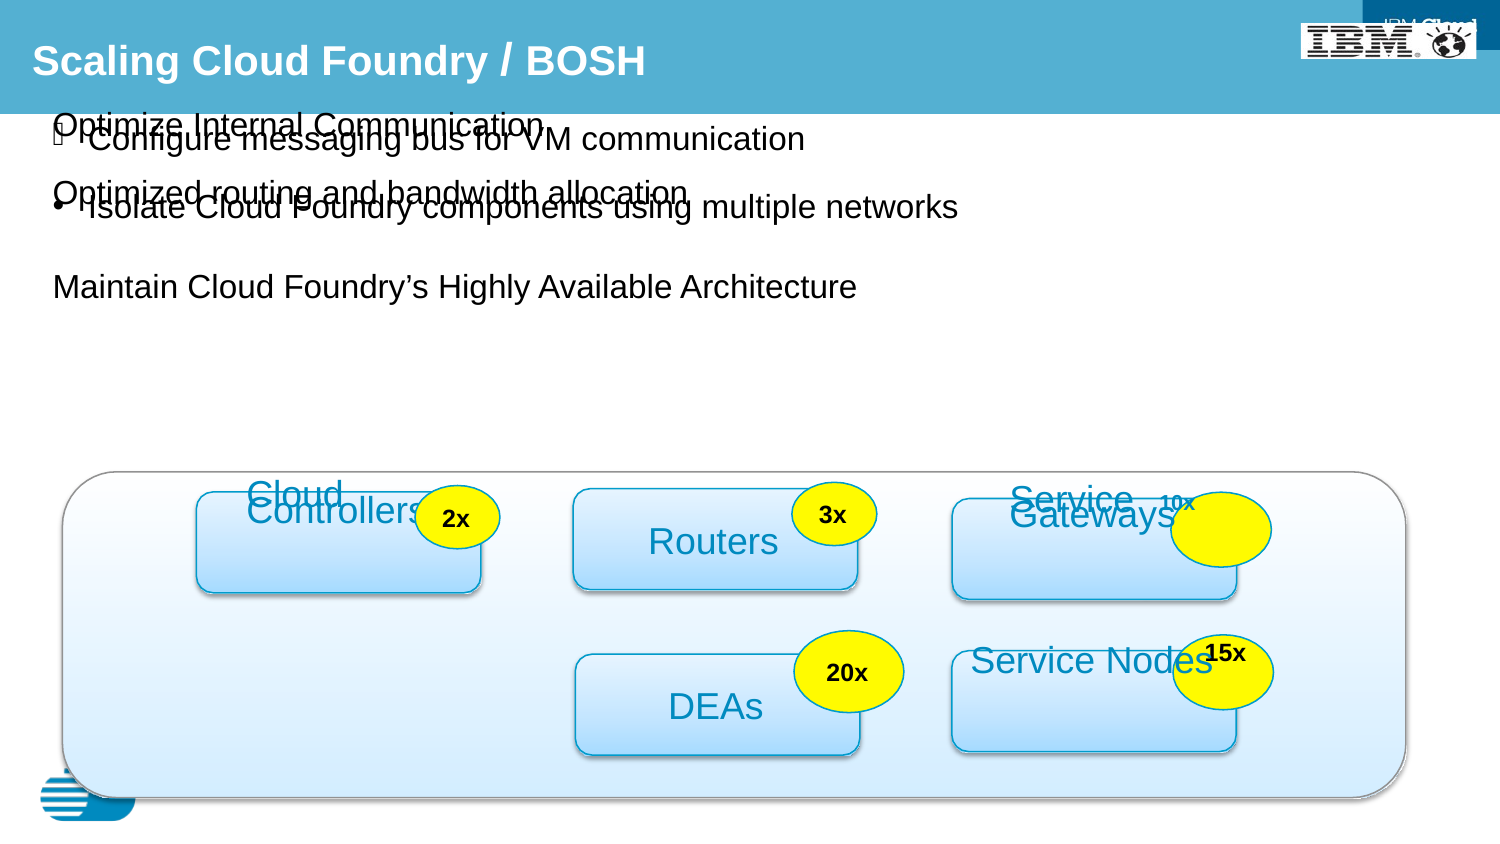

Scaling Cloud Foundry / BOSH

Optimize Internal Communication
Configure messaging bus for VM communication

Optimized routing and bandwidth allocation
Isolate Cloud Foundry components using multiple networks

Maintain Cloud Foundry’s Highly Available Architecture

3x
Cloud  Controllers
2x
Service	10x
Gateways
Routers

20x
15x
Service Nodes
DEAs